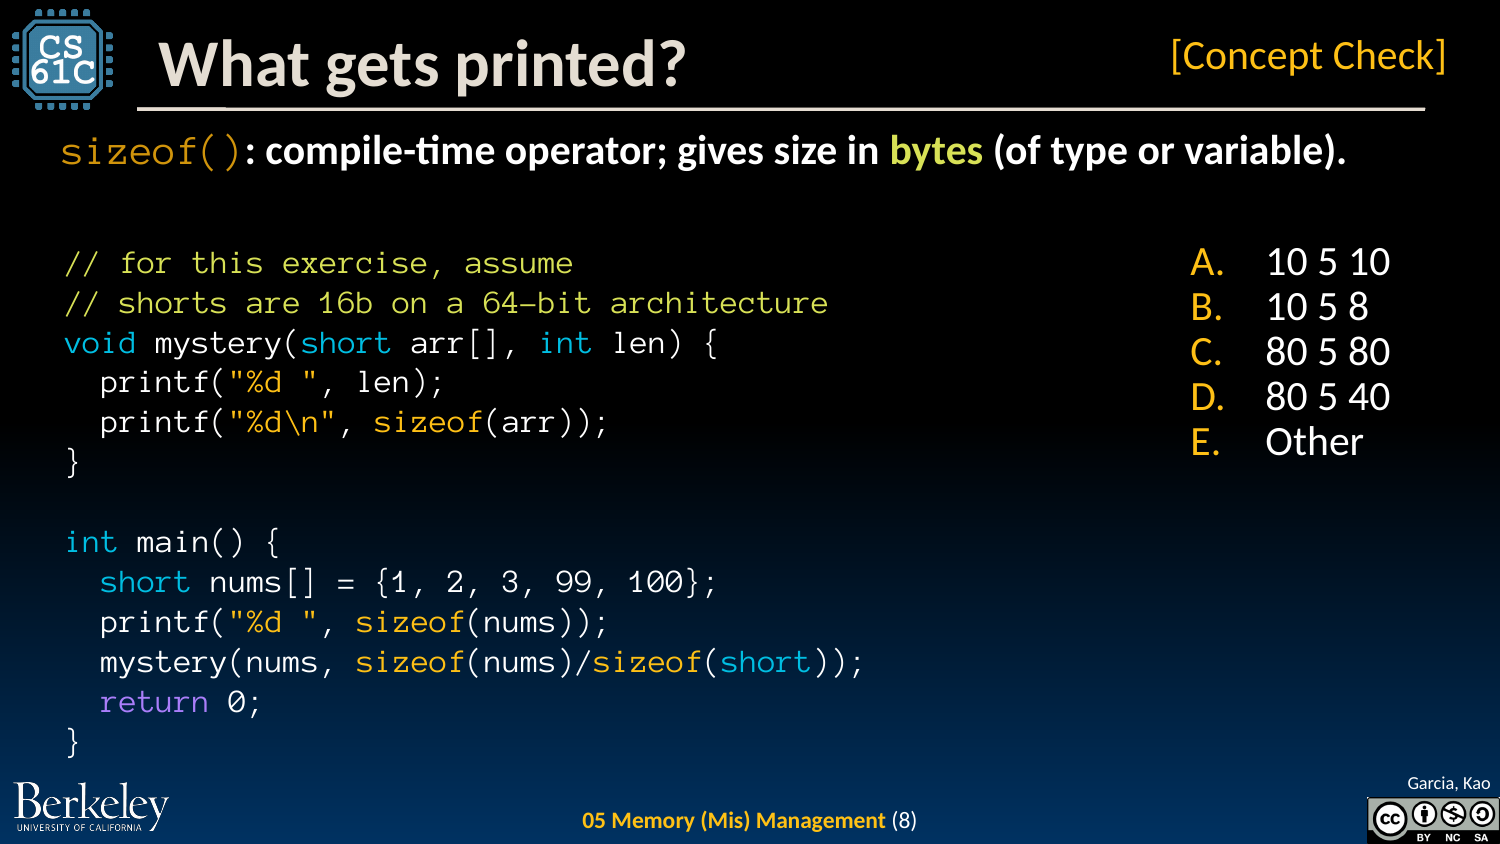

# What gets printed?
[Concept Check]
sizeof(): compile-time operator; gives size in bytes (of type or variable).
// for this exercise, assume
// shorts are 16b on a 64-bit architecture
void mystery(short arr[], int len) {
  printf("%d ", len);
  printf("%d\n", sizeof(arr));
}

int main() {
  short nums[] = {1, 2, 3, 99, 100};
  printf("%d ", sizeof(nums));
  mystery(nums, sizeof(nums)/sizeof(short));
  return 0;
}
10 5 10
10 5 8
80 5 80
80 5 40
Other